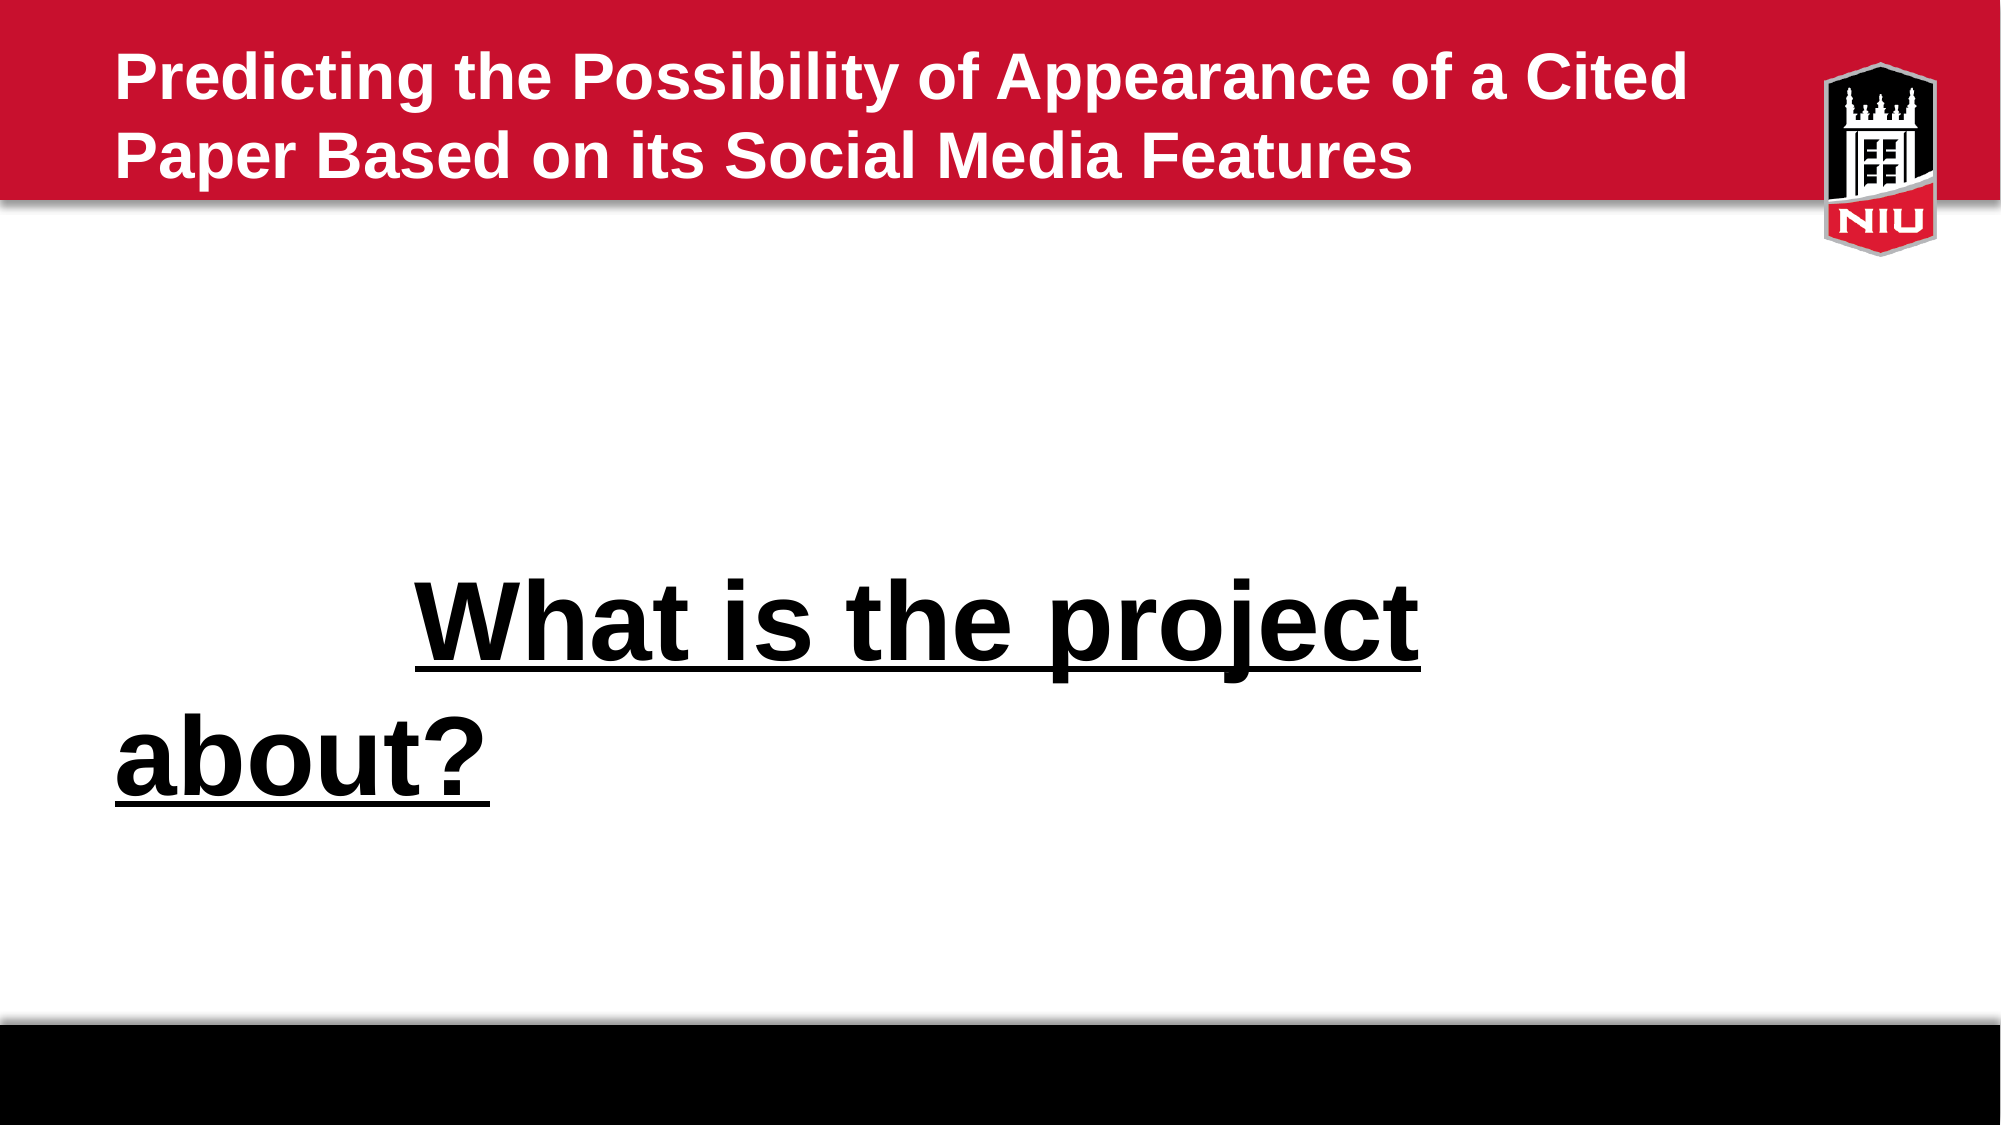

# Predicting the Possibility of Appearance of a Cited Paper Based on its Social Media Features

		What is the project about?